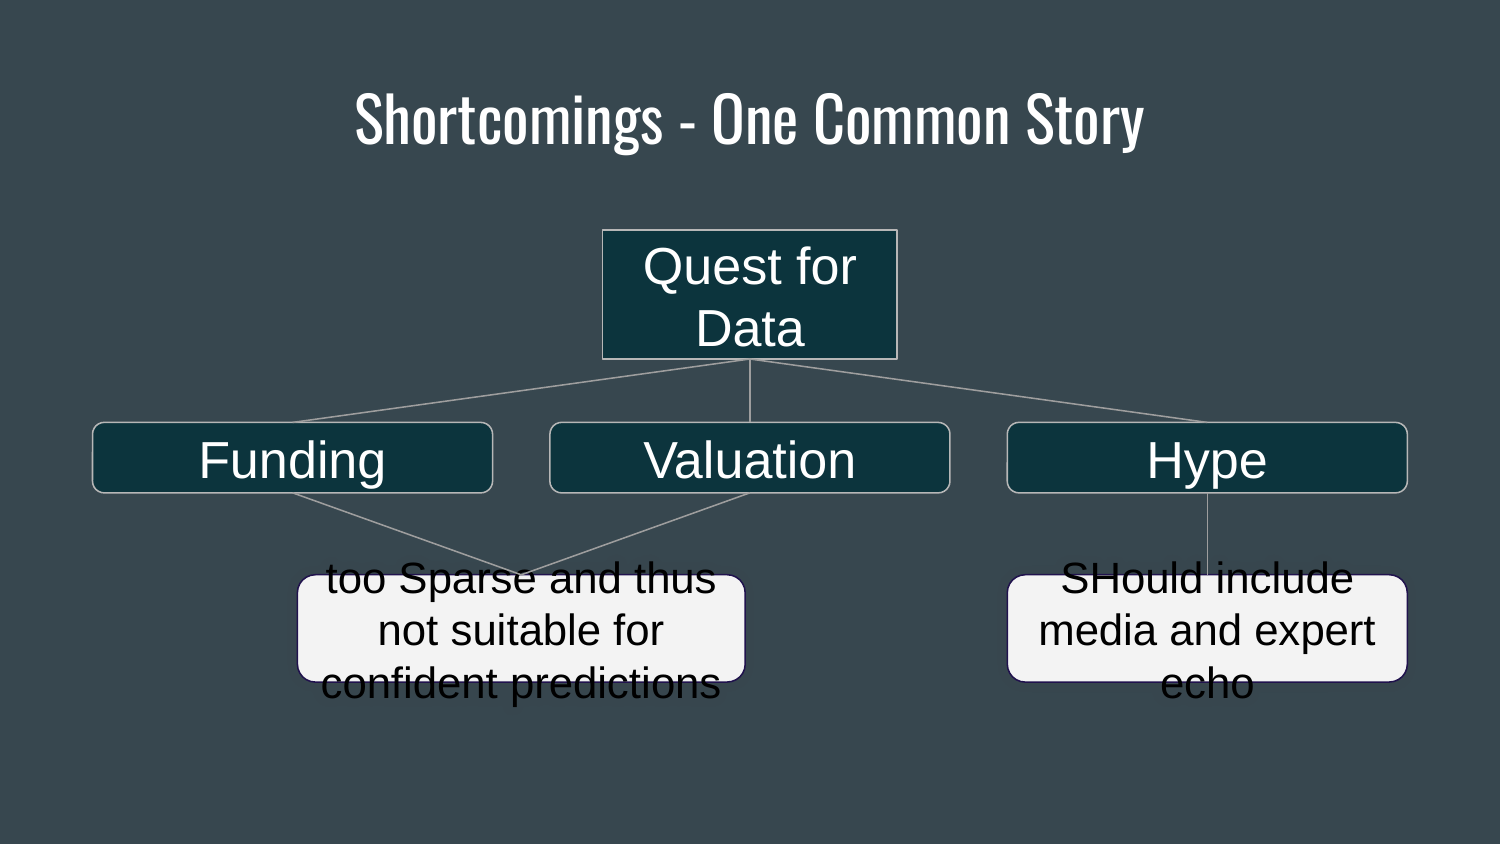

# Shortcomings - One Common Story
Quest for Data
Funding
Valuation
Hype
too Sparse and thus not suitable for confident predictions
SHould include media and expert echo